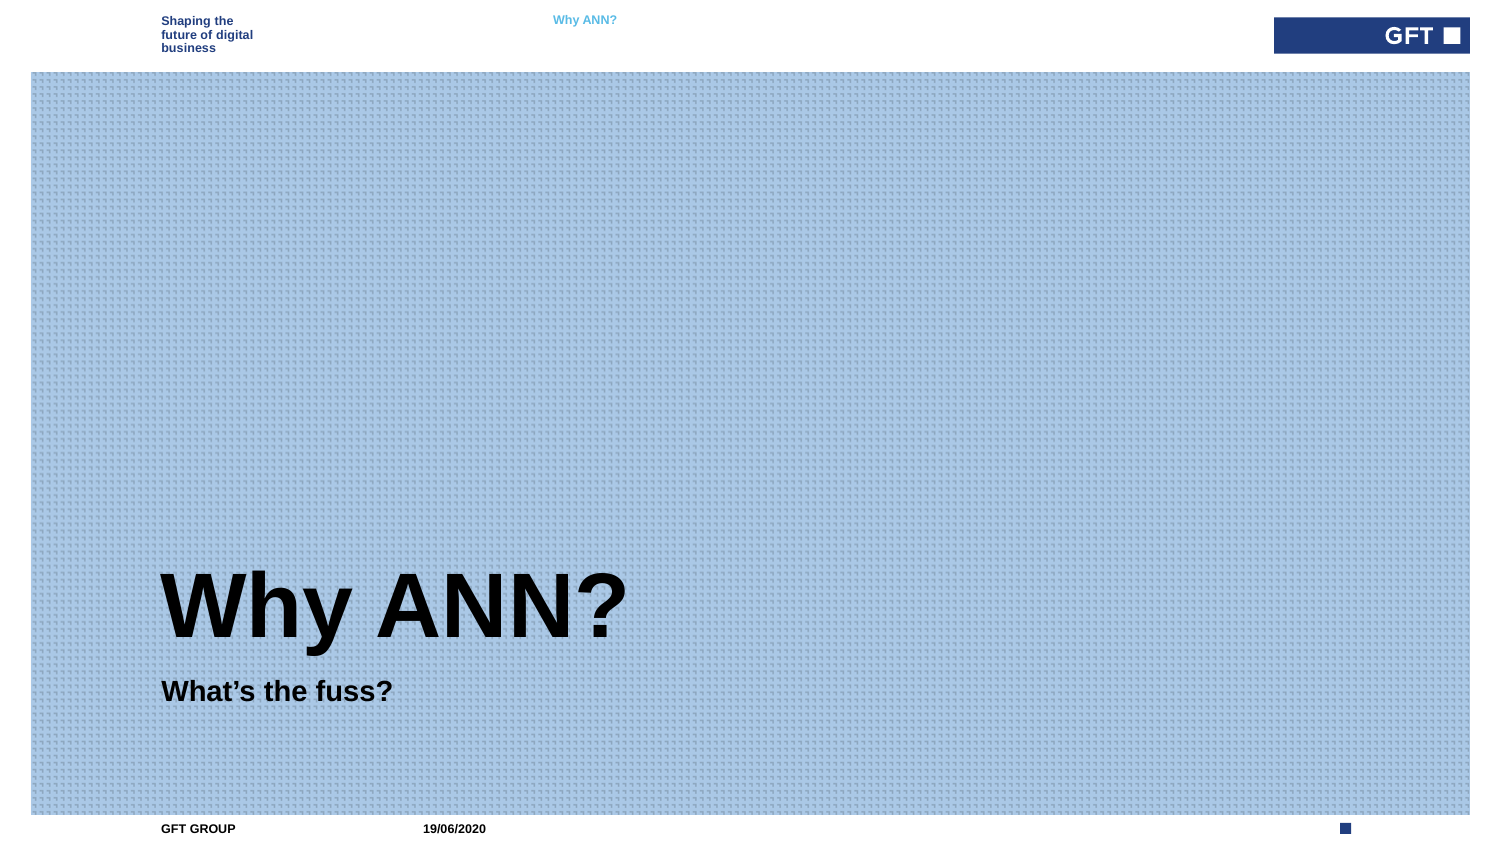

Why ANN?
Artificial neural networks 101
# Why ANN?
What’s the fuss?
19/06/2020